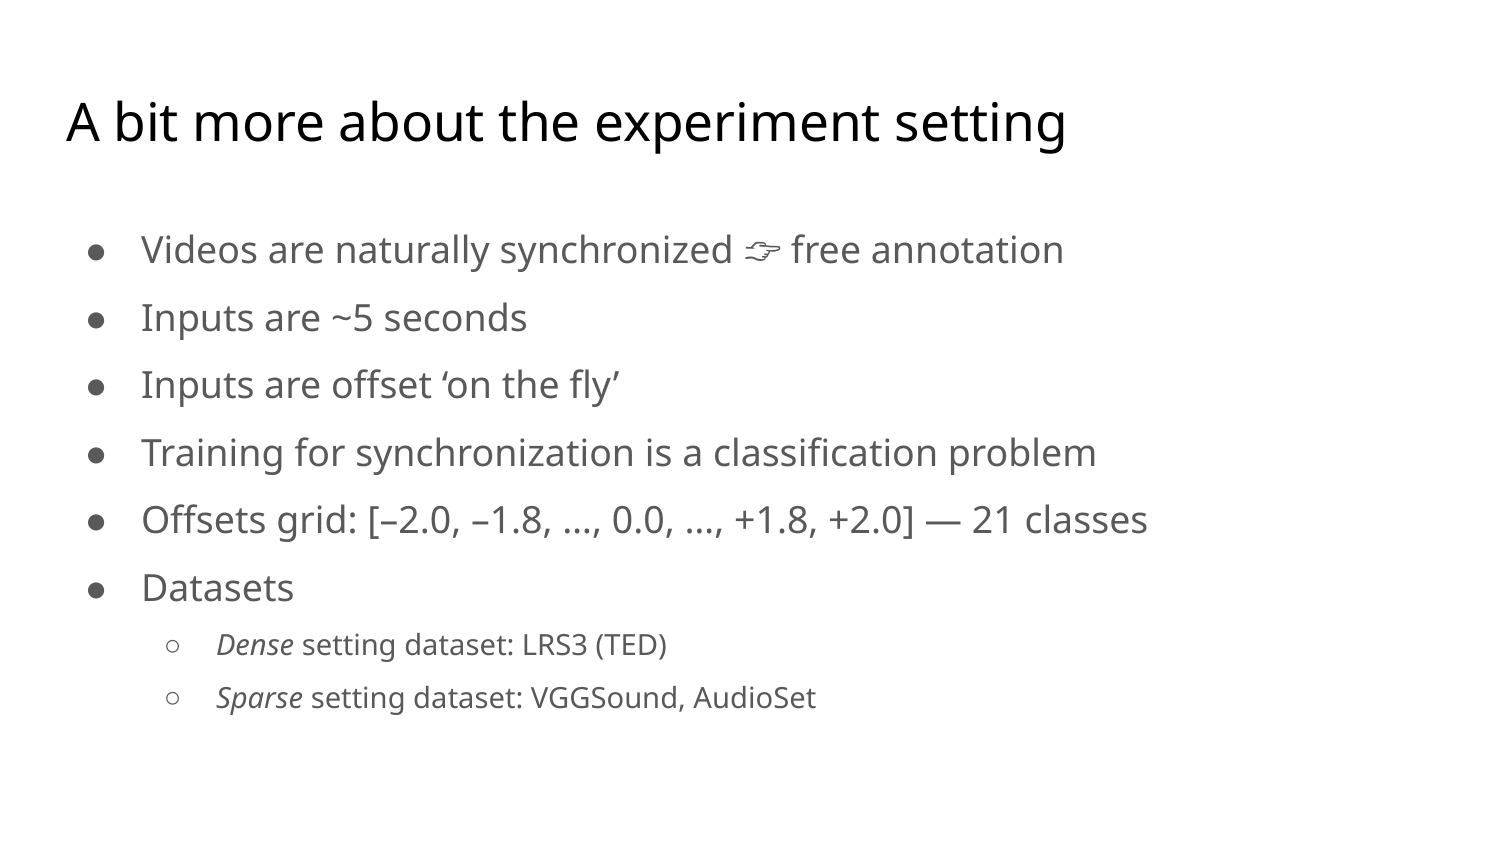

# A bit more about the experiment setting
Videos are naturally synchronized 👉 free annotation
Inputs are ~5 seconds
Inputs are offset ‘on the fly’
Training for synchronization is a classification problem
Offsets grid: [–2.0, –1.8, …, 0.0, …, +1.8, +2.0] — 21 classes
Datasets
Dense setting dataset: LRS3 (TED)
Sparse setting dataset: VGGSound, AudioSet